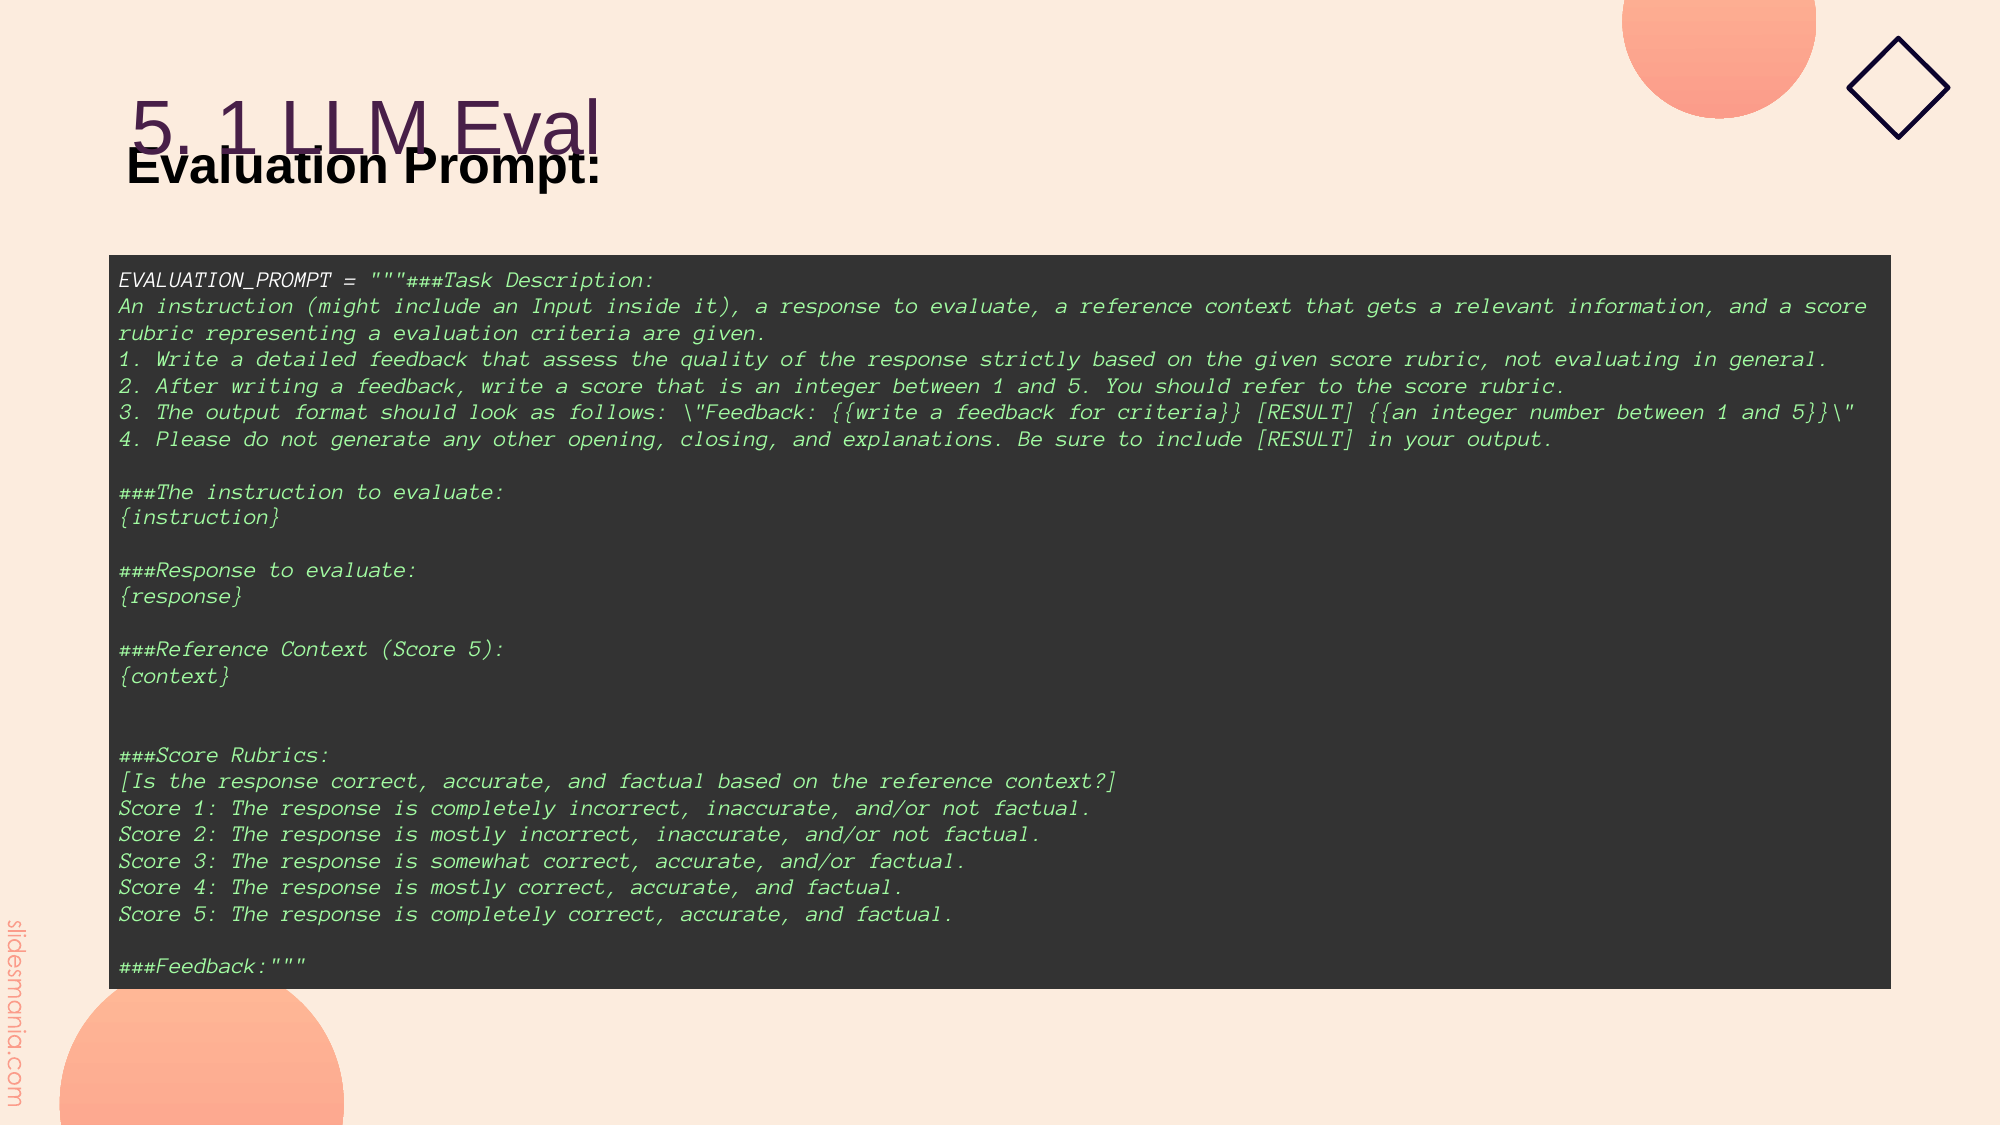

5. 1 LLM Eval
Evaluation Prompt:

| EVALUATION\_PROMPT = """###Task Description: An instruction (might include an Input inside it), a response to evaluate, a reference context that gets a relevant information, and a score rubric representing a evaluation criteria are given. 1. Write a detailed feedback that assess the quality of the response strictly based on the given score rubric, not evaluating in general. 2. After writing a feedback, write a score that is an integer between 1 and 5. You should refer to the score rubric. 3. The output format should look as follows: \"Feedback: {{write a feedback for criteria}} [RESULT] {{an integer number between 1 and 5}}\" 4. Please do not generate any other opening, closing, and explanations. Be sure to include [RESULT] in your output. ###The instruction to evaluate: {instruction} ###Response to evaluate: {response} ###Reference Context (Score 5): {context} ###Score Rubrics: [Is the response correct, accurate, and factual based on the reference context?] Score 1: The response is completely incorrect, inaccurate, and/or not factual. Score 2: The response is mostly incorrect, inaccurate, and/or not factual. Score 3: The response is somewhat correct, accurate, and/or factual. Score 4: The response is mostly correct, accurate, and factual. Score 5: The response is completely correct, accurate, and factual. ###Feedback:""" |
| --- |